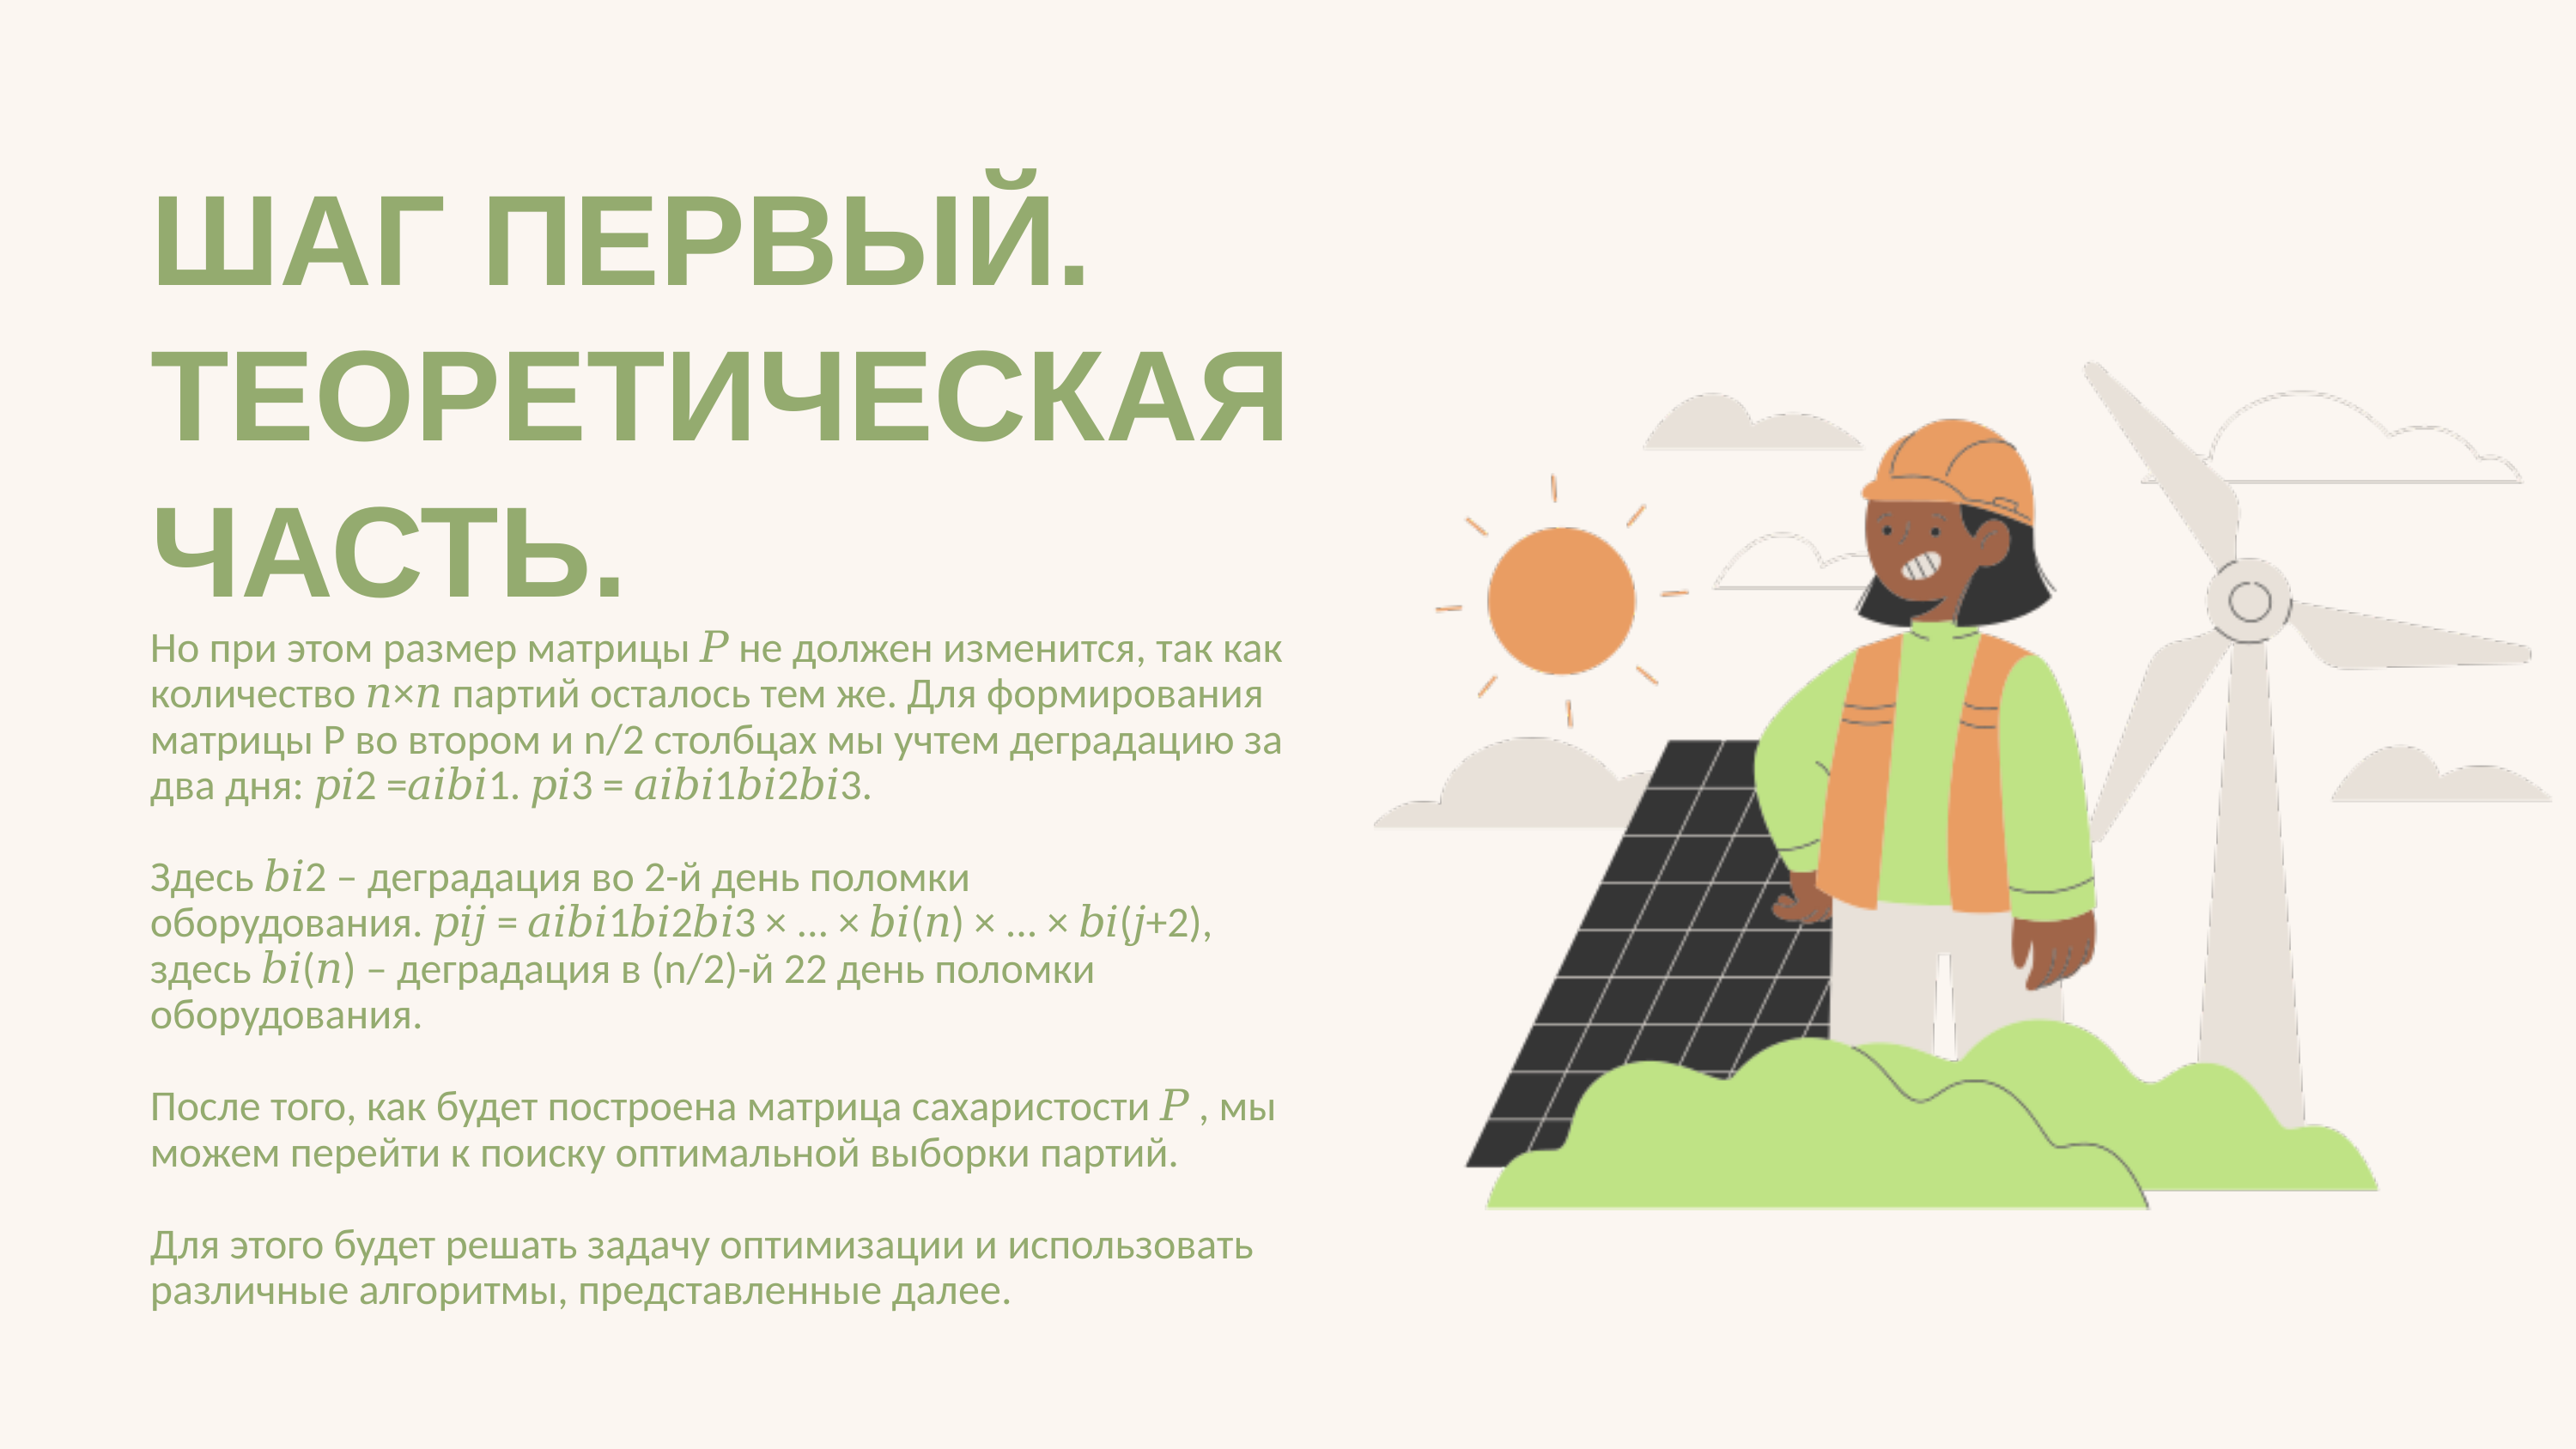

ШАГ ПЕРВЫЙ. ТЕОРЕТИЧЕСКАЯ ЧАСТЬ.

Но при этом размер матрицы 𝑃 не должен изменится, так как количество 𝑛×𝑛 партий осталось тем же. Для формирования матрицы P во втором и n/2 столбцах мы учтем деградацию за два дня: 𝑝𝑖2 =𝑎𝑖𝑏𝑖1. 𝑝𝑖3 = 𝑎𝑖𝑏𝑖1𝑏𝑖2𝑏𝑖3.

Здесь 𝑏𝑖2 – деградация во 2-й день поломки оборудования. 𝑝𝑖𝑗 = 𝑎𝑖𝑏𝑖1𝑏𝑖2𝑏𝑖3 × ... × 𝑏𝑖(𝑛) × ... × 𝑏𝑖(𝑗+2), здесь 𝑏𝑖(𝑛) – деградация в (n/2)-й 22 день поломки оборудования.

После того, как будет построена матрица сахаристости 𝑃 , мы можем перейти к поиску оптимальной выборки партий.

Для этого будет решать задачу оптимизации и использовать различные алгоритмы, представленные далее.